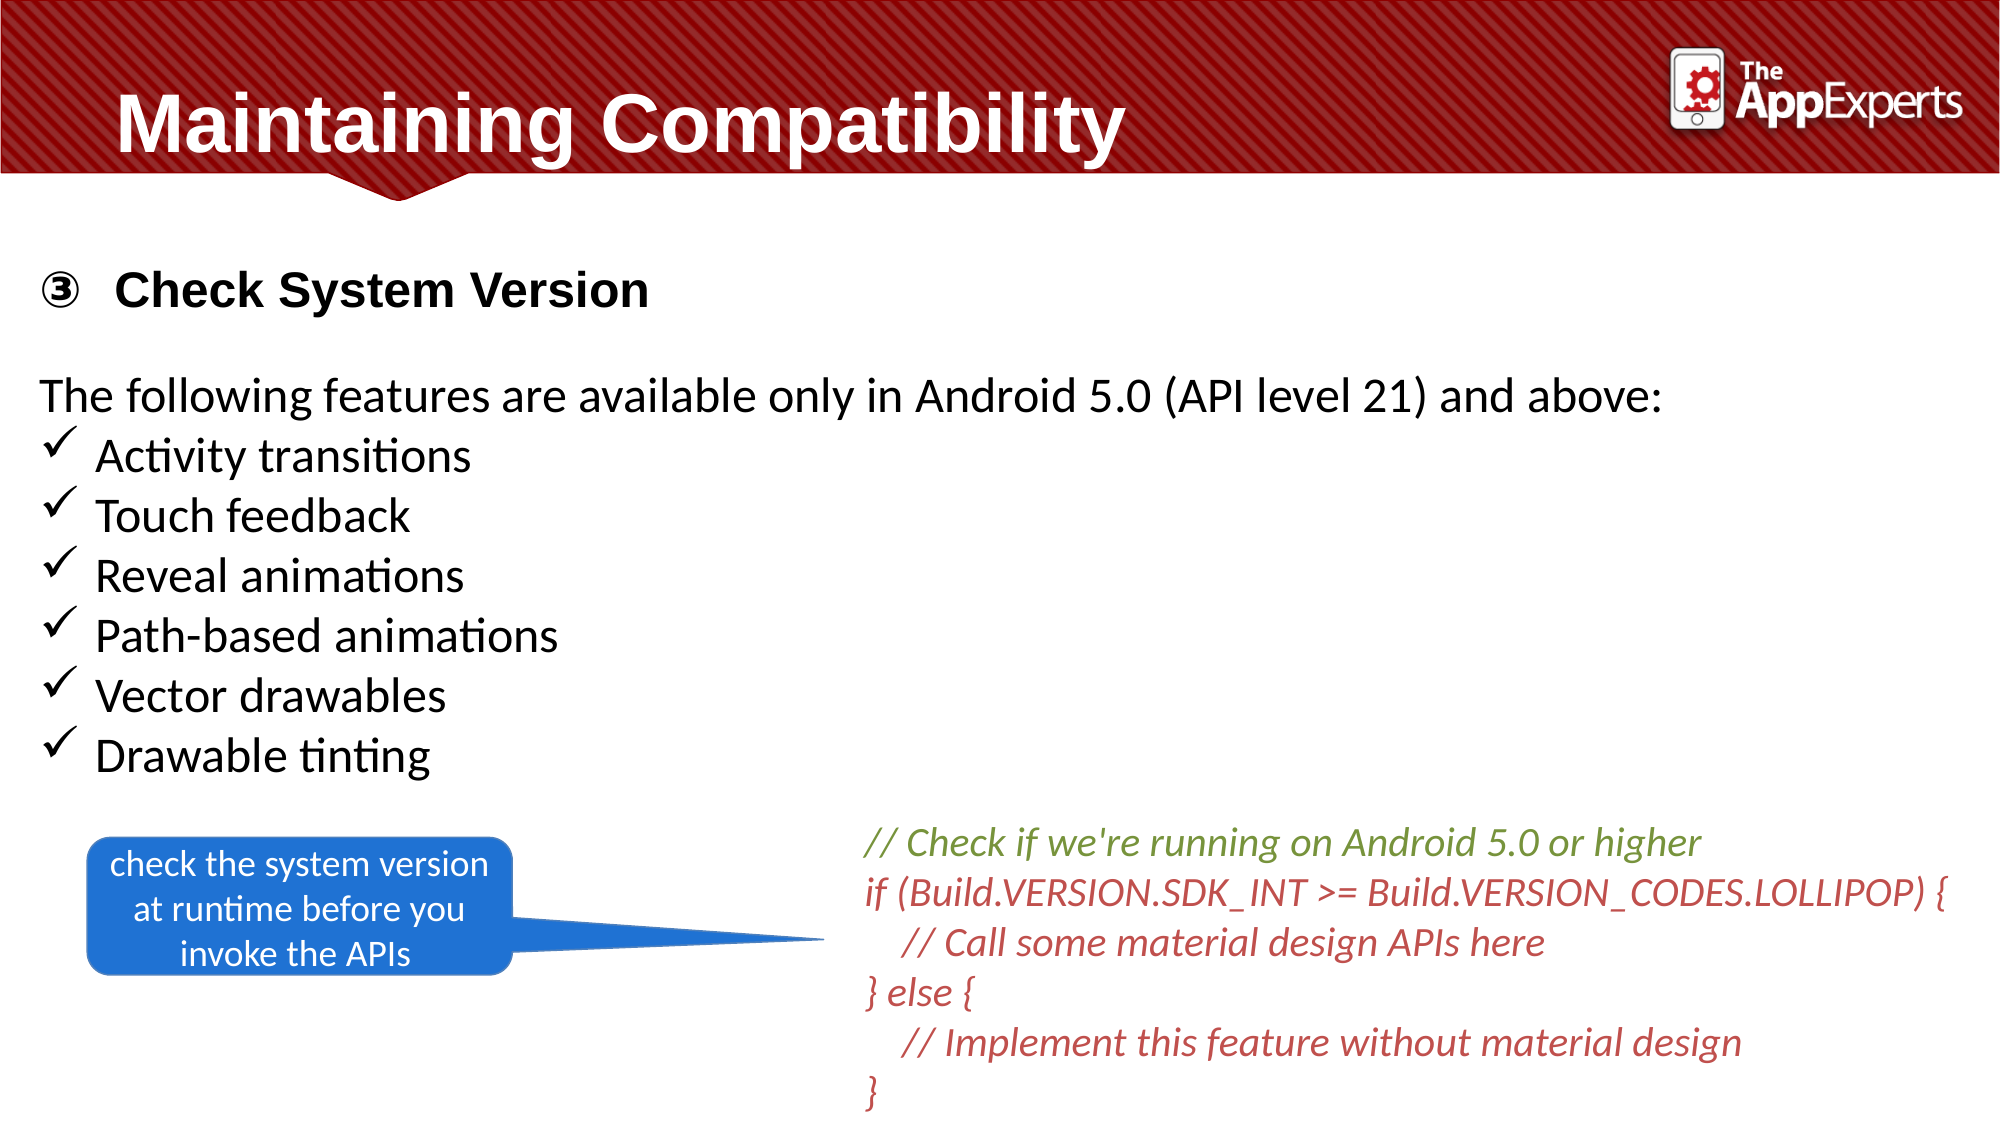

# Maintaining Compatibility
Check System Version

The following features are available only in Android 5.0 (API level 21) and above:
Activity transitions
Touch feedback
Reveal animations
Path-based animations
Vector drawables
Drawable tinting

// Check if we're running on Android 5.0 or higher
if (Build.VERSION.SDK_INT >= Build.VERSION_CODES.LOLLIPOP) {
    // Call some material design APIs here
} else {
    // Implement this feature without material design
}
check the system version at runtime before you invoke the APIs